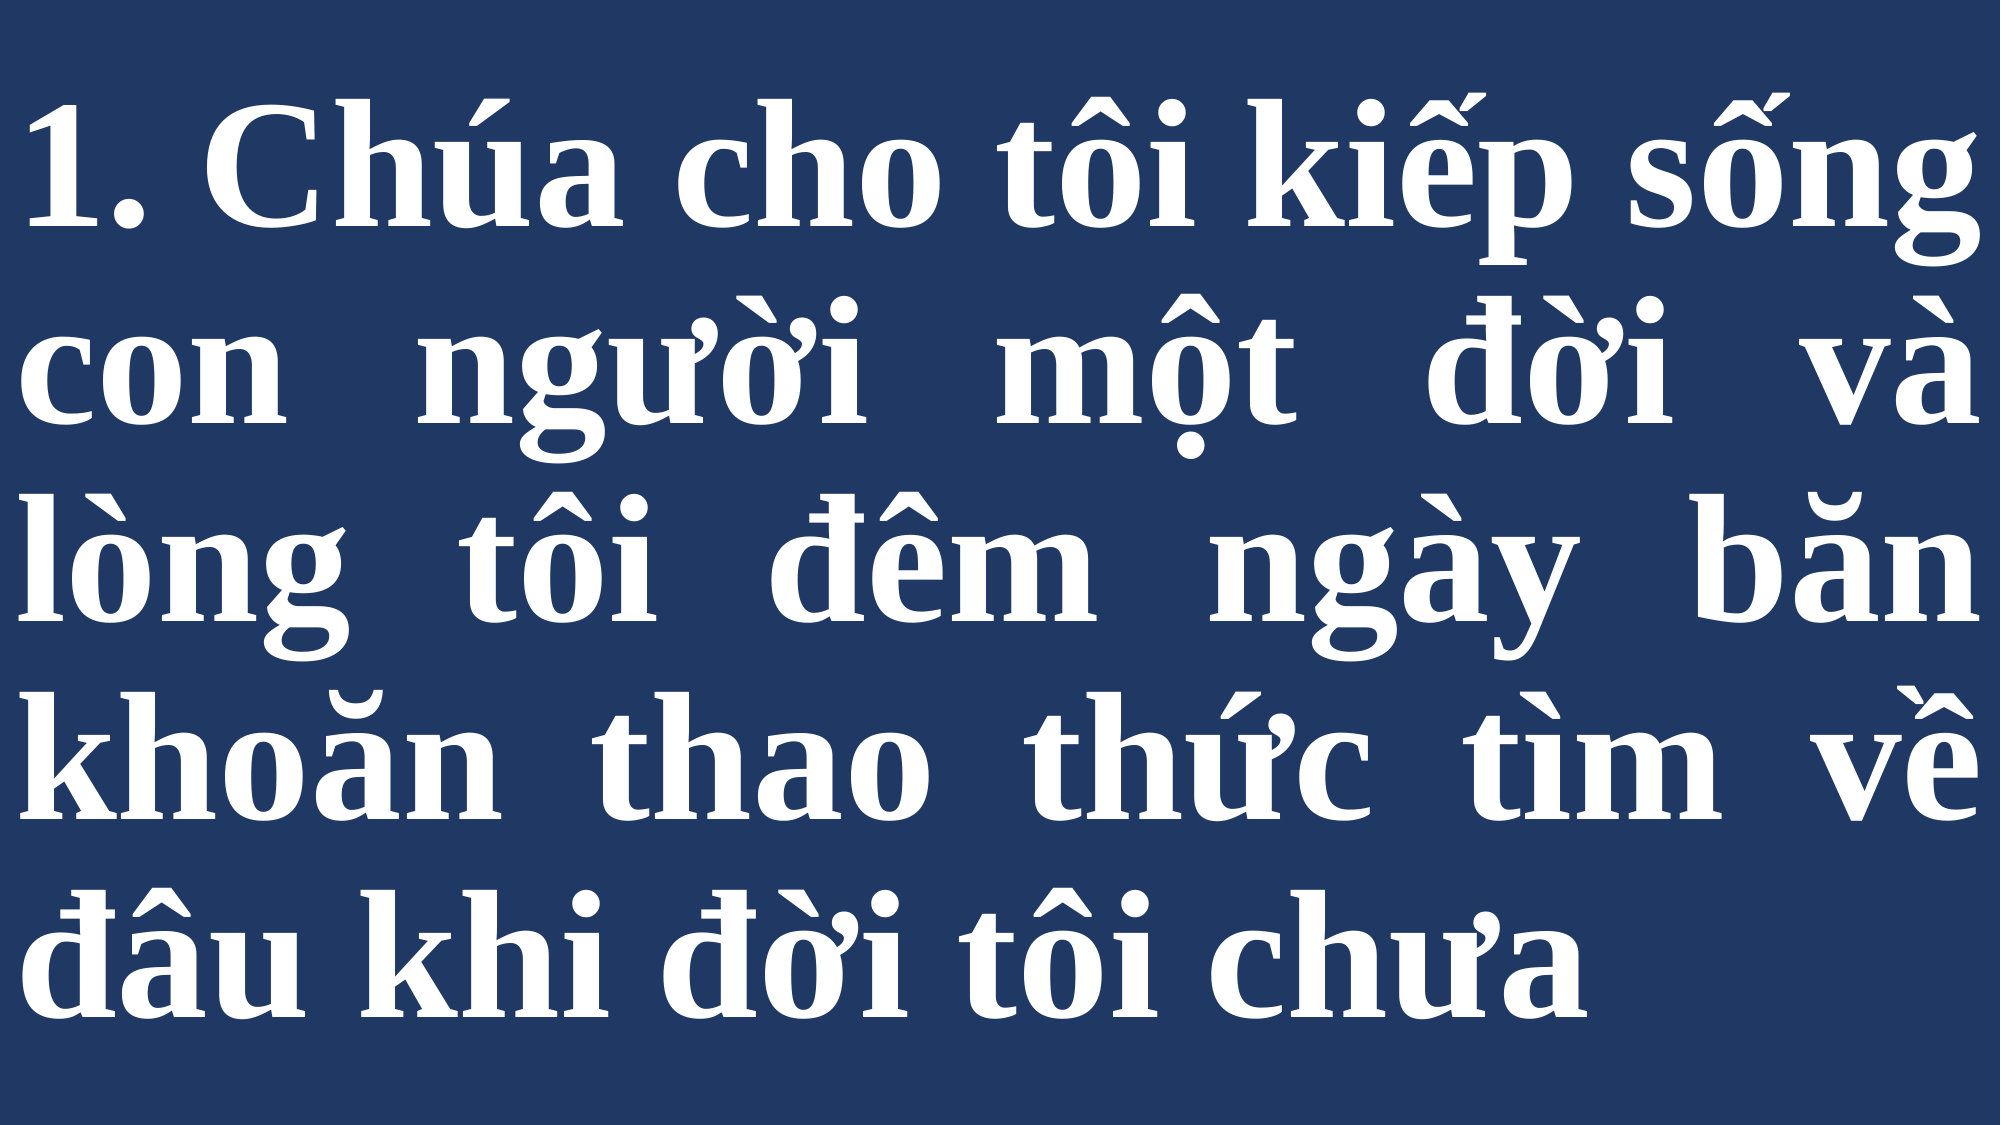

# 1. Chúa cho tôi kiếp sống con người một đời và lòng tôi đêm ngày băn khoăn thao thức tìm về đâu khi đời tôi chưa